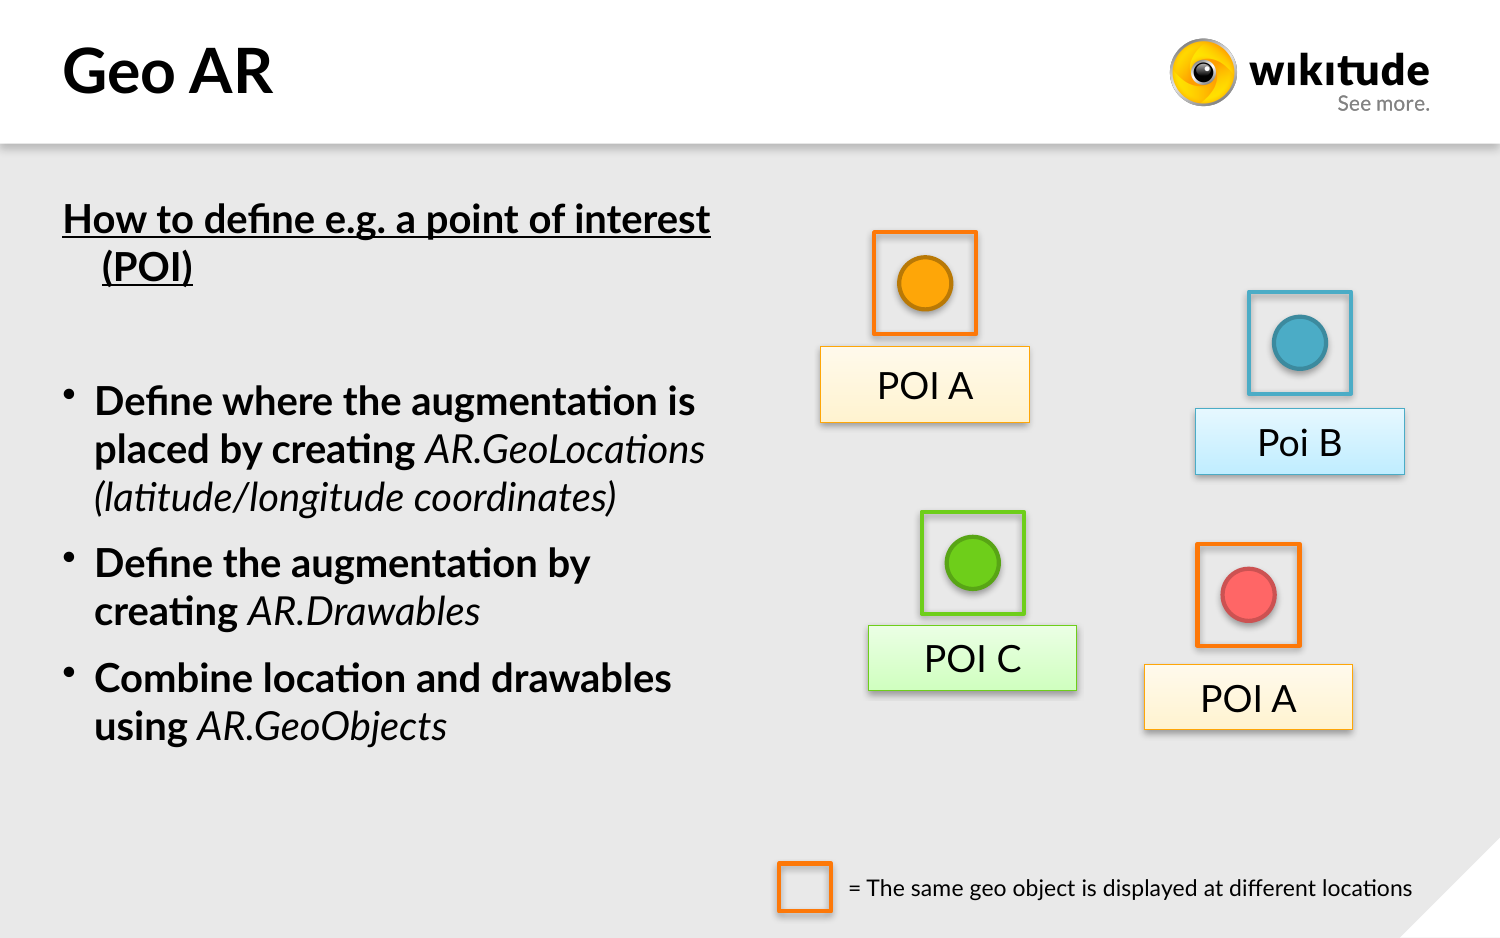

# Geo AR
How to define e.g. a point of interest (POI)

Define where the augmentation is placed by creating AR.GeoLocations (latitude/longitude coordinates)
Define the augmentation by creating AR.Drawables
Combine location and drawables using AR.GeoObjects

POI A
Poi B

POI C
POI A

= The same geo object is displayed at different locations
21